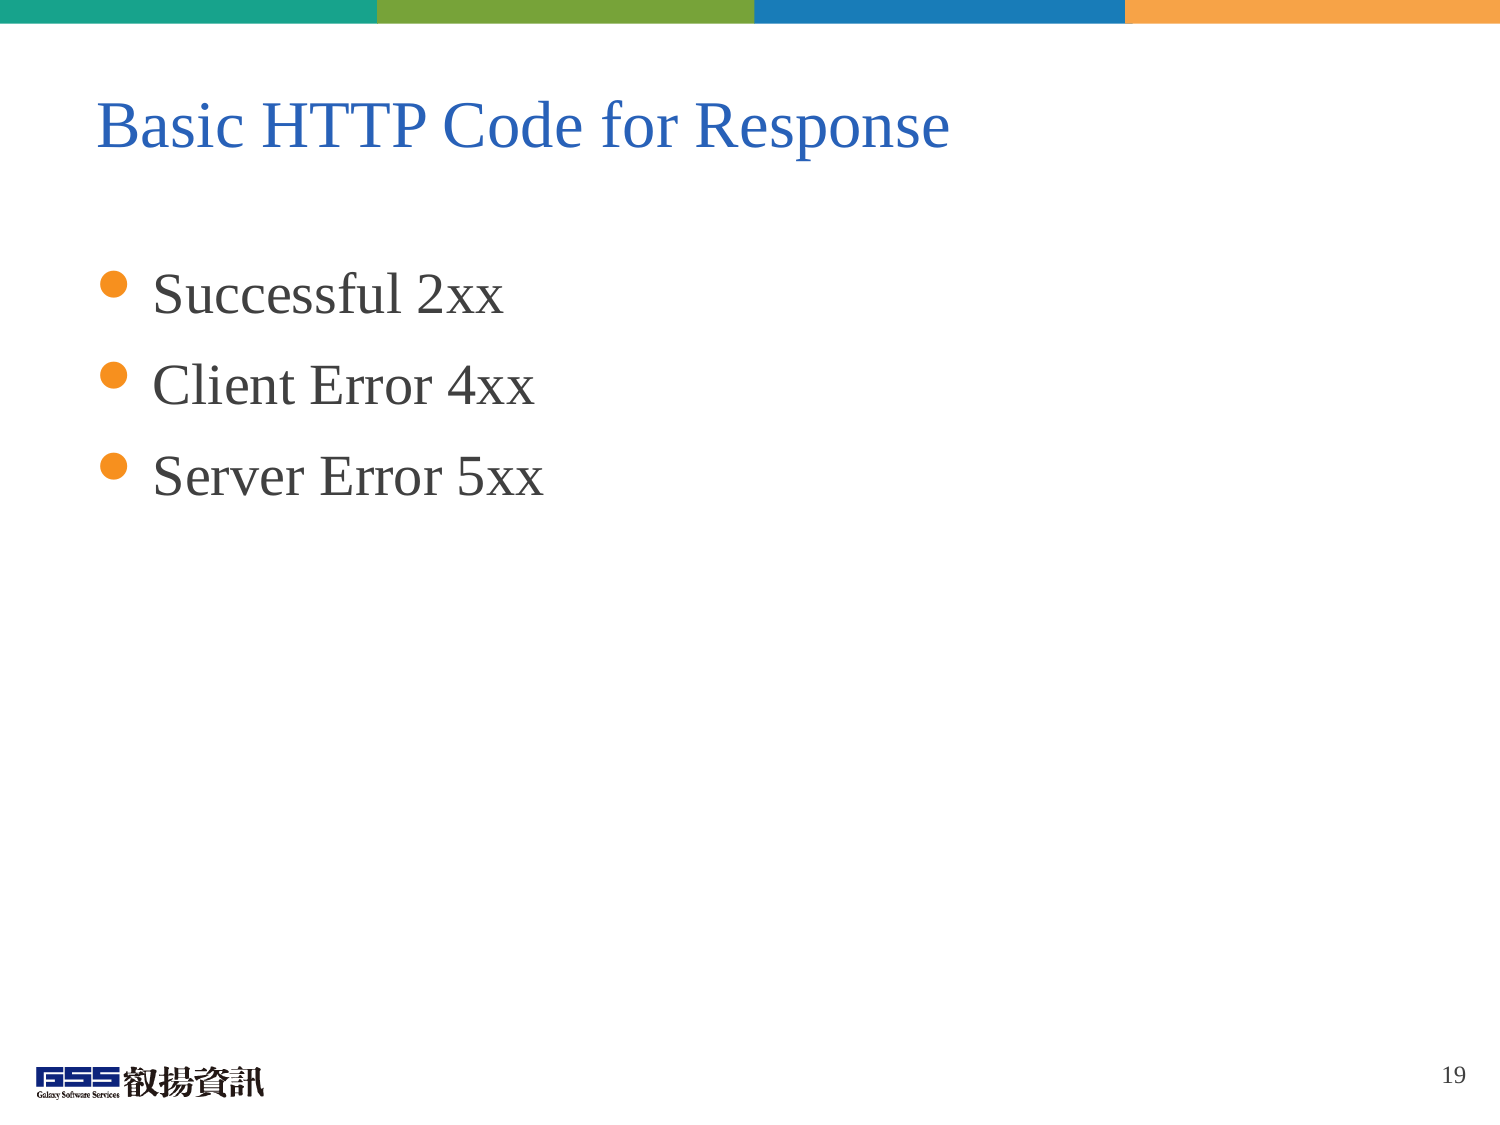

# Basic HTTP Code for Response
Successful 2xx
Client Error 4xx
Server Error 5xx